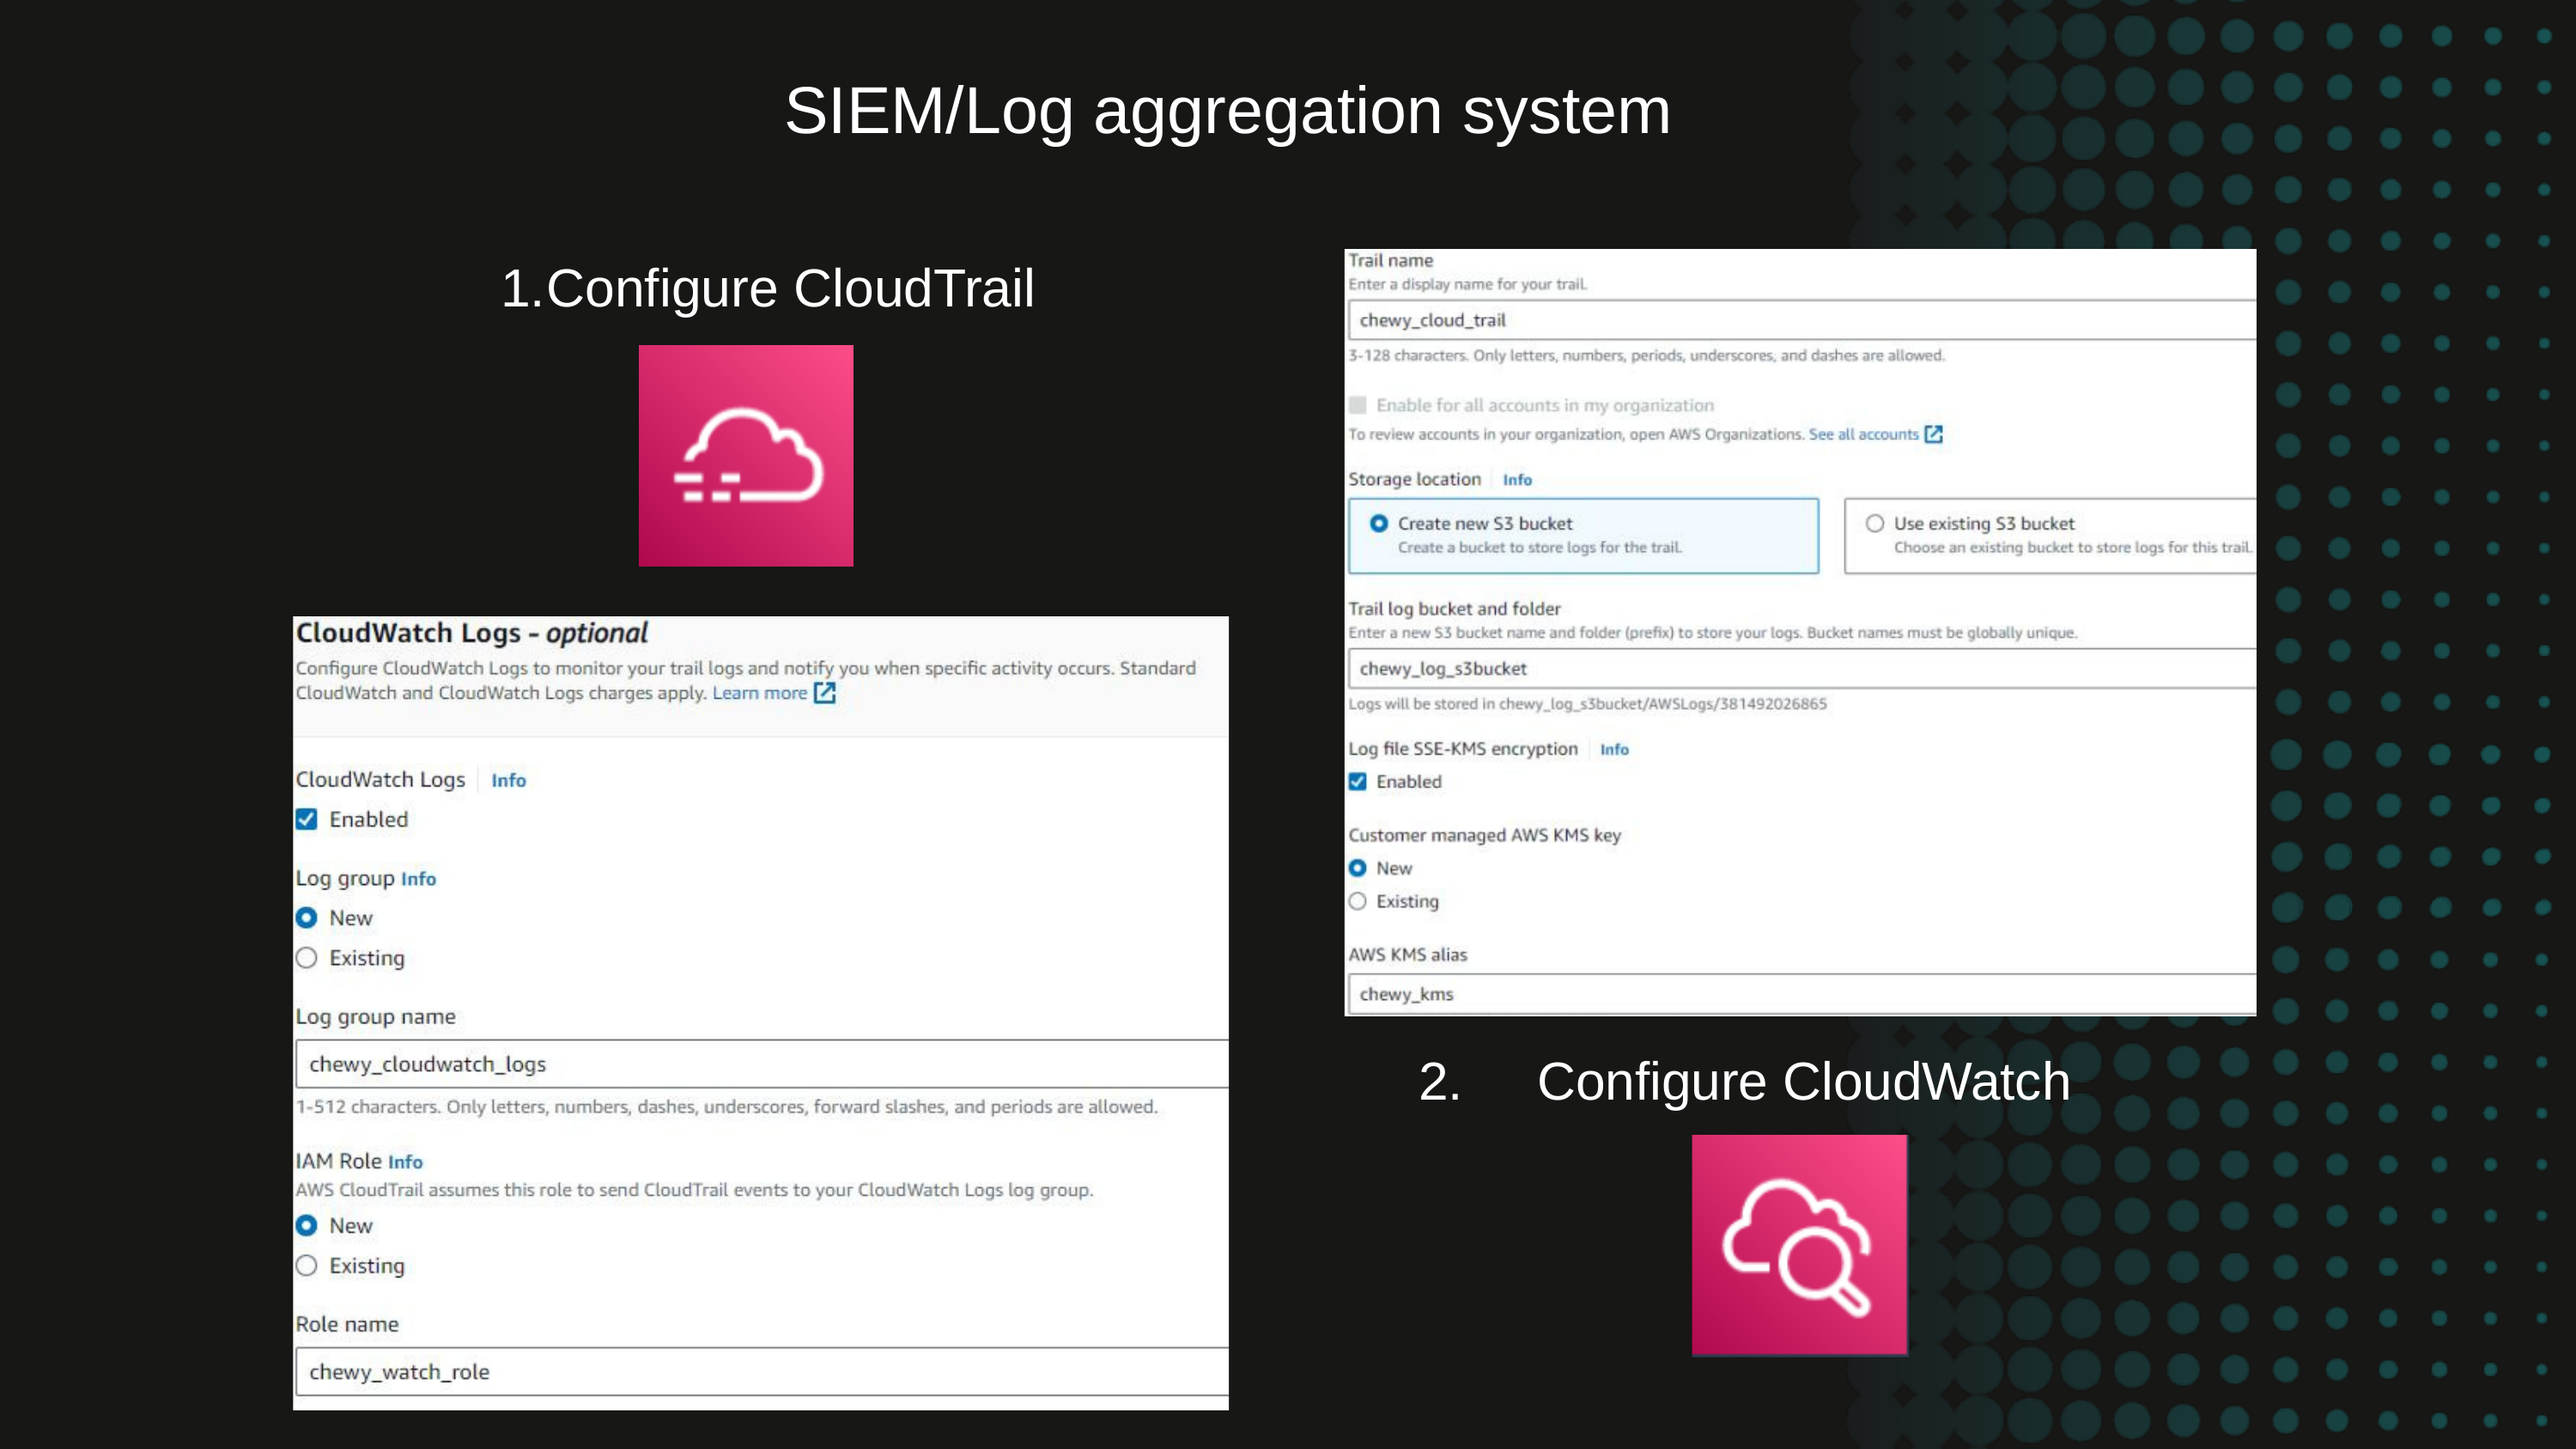

SIEM/Log aggregation system
Configure CloudTrail

2.     Configure CloudWatch